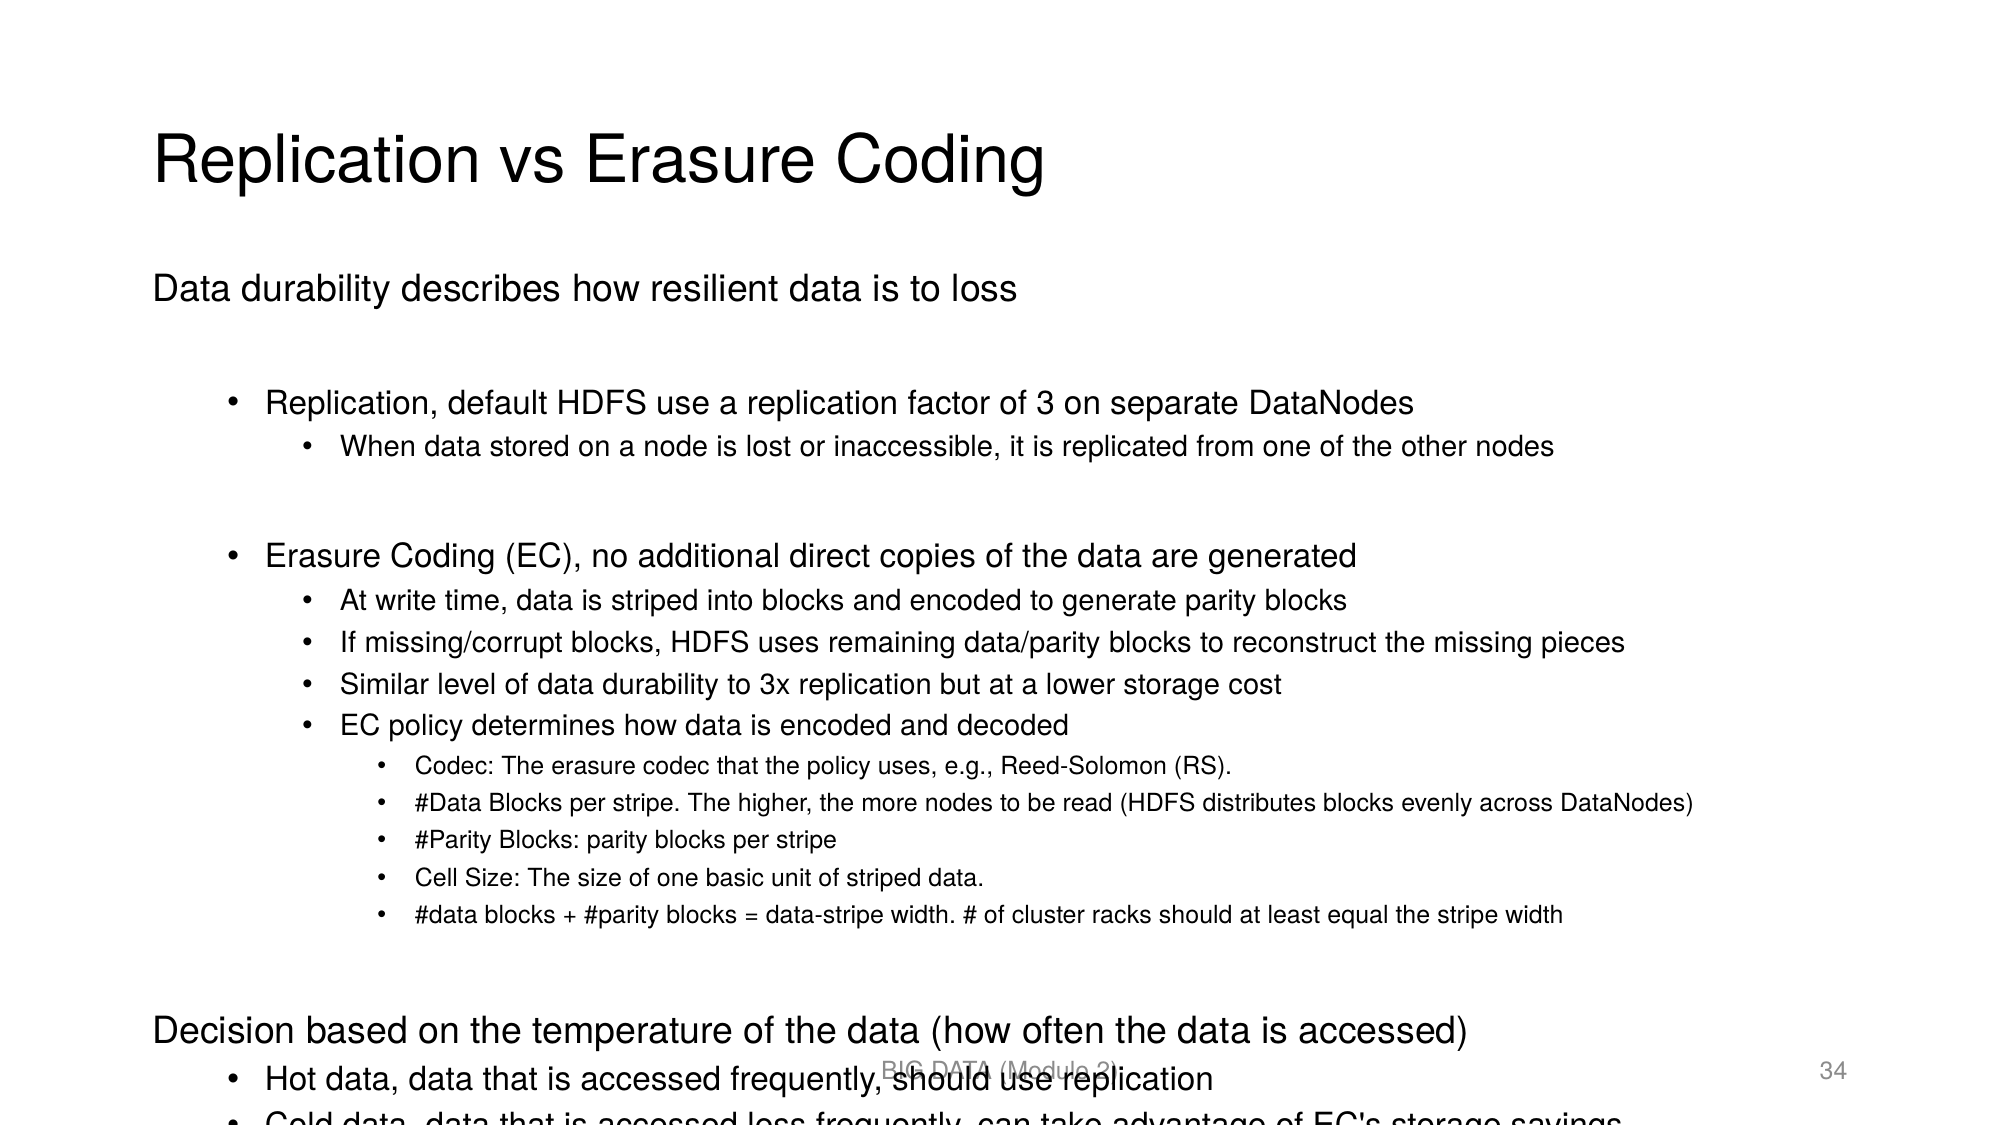

# Replication vs Erasure Coding
Data durability describes how resilient data is to loss

Replication, default HDFS use a replication factor of 3 on separate DataNodes
When data stored on a node is lost or inaccessible, it is replicated from one of the other nodes

Erasure Coding (EC), no additional direct copies of the data are generated
At write time, data is striped into blocks and encoded to generate parity blocks
If missing/corrupt blocks, HDFS uses remaining data/parity blocks to reconstruct the missing pieces
Similar level of data durability to 3x replication but at a lower storage cost
EC policy determines how data is encoded and decoded
Codec: The erasure codec that the policy uses, e.g., Reed-Solomon (RS).
#Data Blocks per stripe. The higher, the more nodes to be read (HDFS distributes blocks evenly across DataNodes)
#Parity Blocks: parity blocks per stripe
Cell Size: The size of one basic unit of striped data.
#data blocks + #parity blocks = data-stripe width. # of cluster racks should at least equal the stripe width

Decision based on the temperature of the data (how often the data is accessed)
Hot data, data that is accessed frequently, should use replication
Cold data, data that is accessed less frequently, can take advantage of EC's storage savings

BIG DATA (Modulo 2)
34